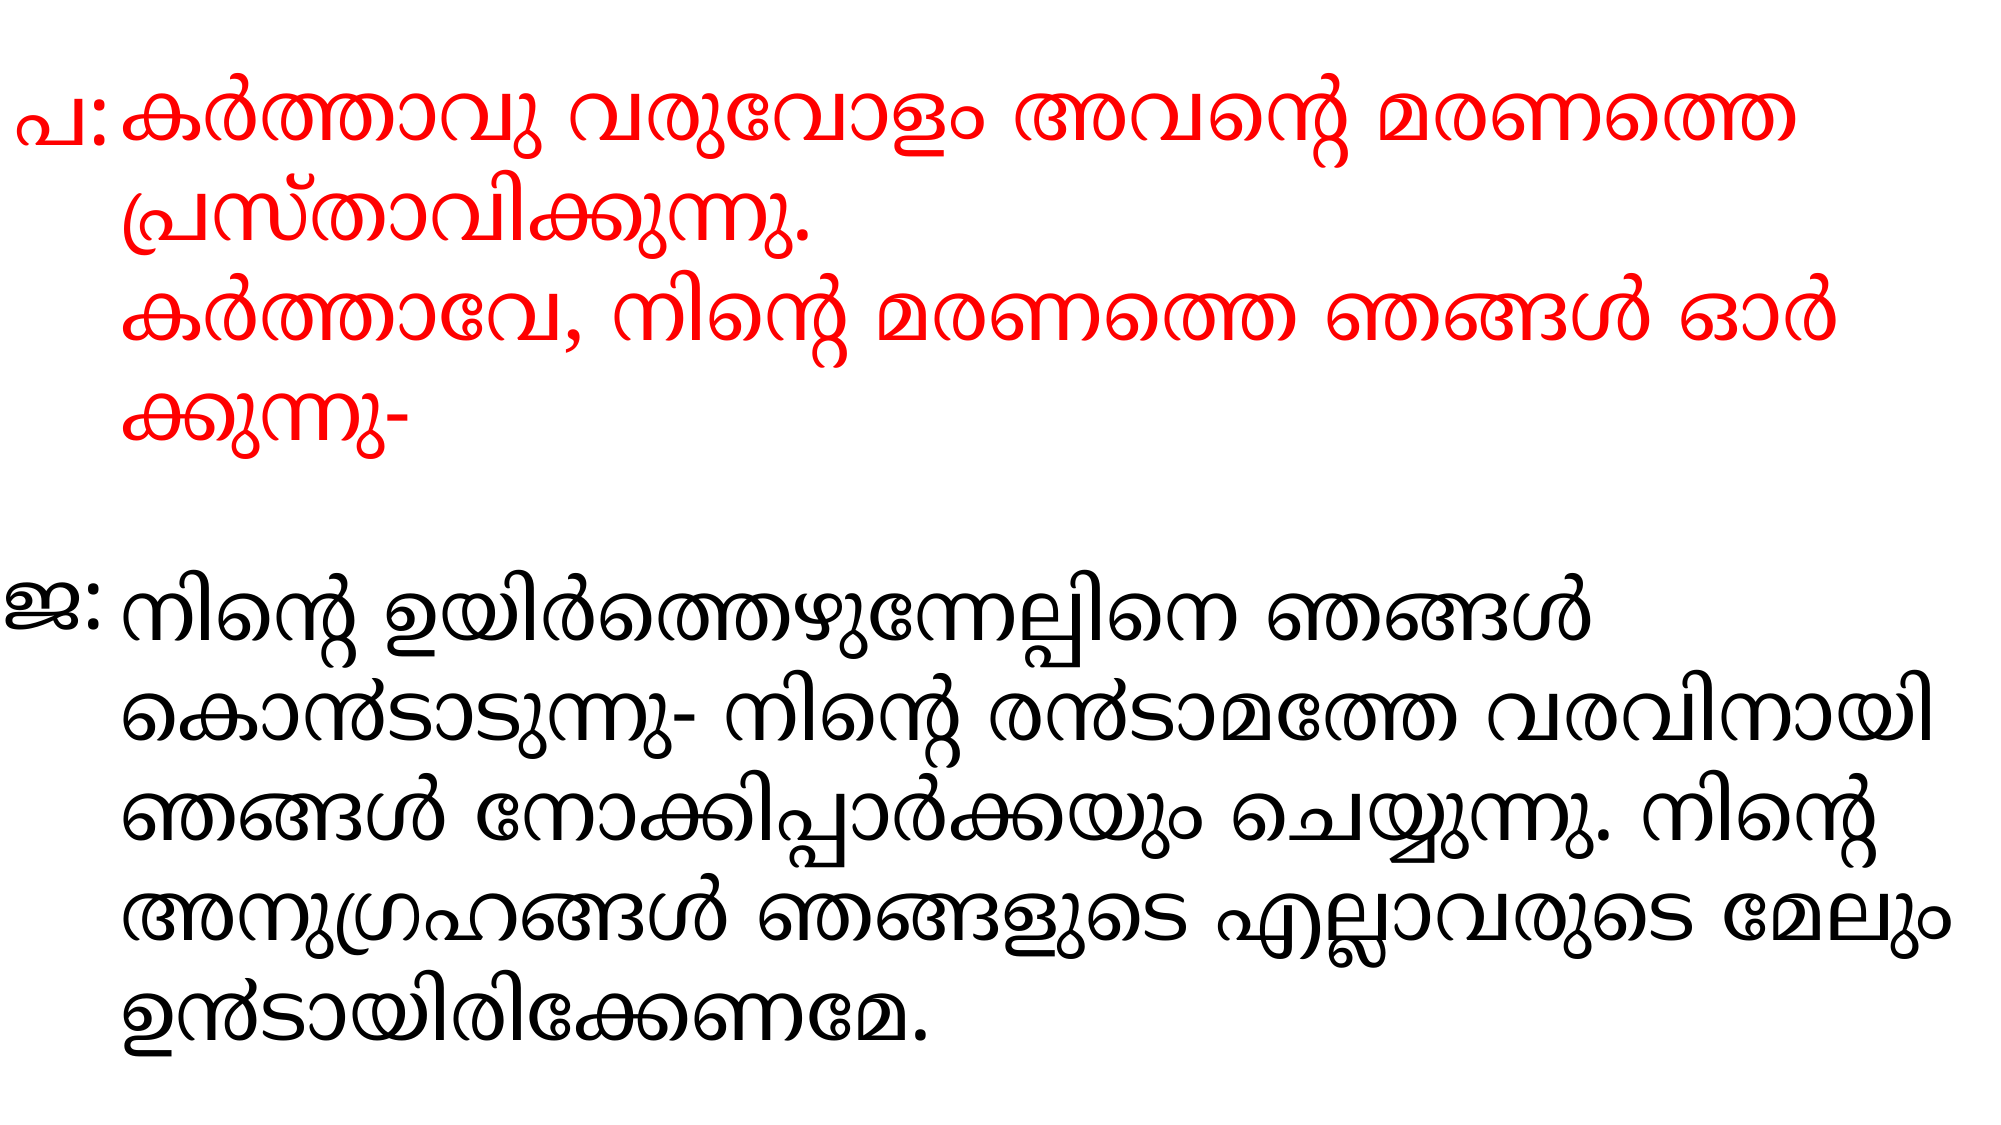

കര്‍ത്താവു വരുവോളം അവന്‍റെ മരണത്തെ പ്രസ്താവിക്കുന്നു.
കര്‍ത്താവേ, നിന്‍റെ മരണത്തെ ഞങ്ങള്‍ ഓര്‍ക്കുന്നു-

നിന്‍റെ ഉയിര്‍ത്തെഴുന്നേല്പിനെ ഞങ്ങള്‍ കൊ൯ടാടുന്നു- നിന്‍റെ ര൯ടാമത്തേ വരവിനായി ഞങ്ങള്‍ നോക്കിപ്പാര്‍ക്കയും ചെയ്യുന്നു. നിന്‍റെ അനുഗ്രഹങ്ങള്‍ ഞങ്ങളുടെ എല്ലാവരുടെ മേലും ഉ൯ടായിരിക്കേണമേ.

പ:

ജ: